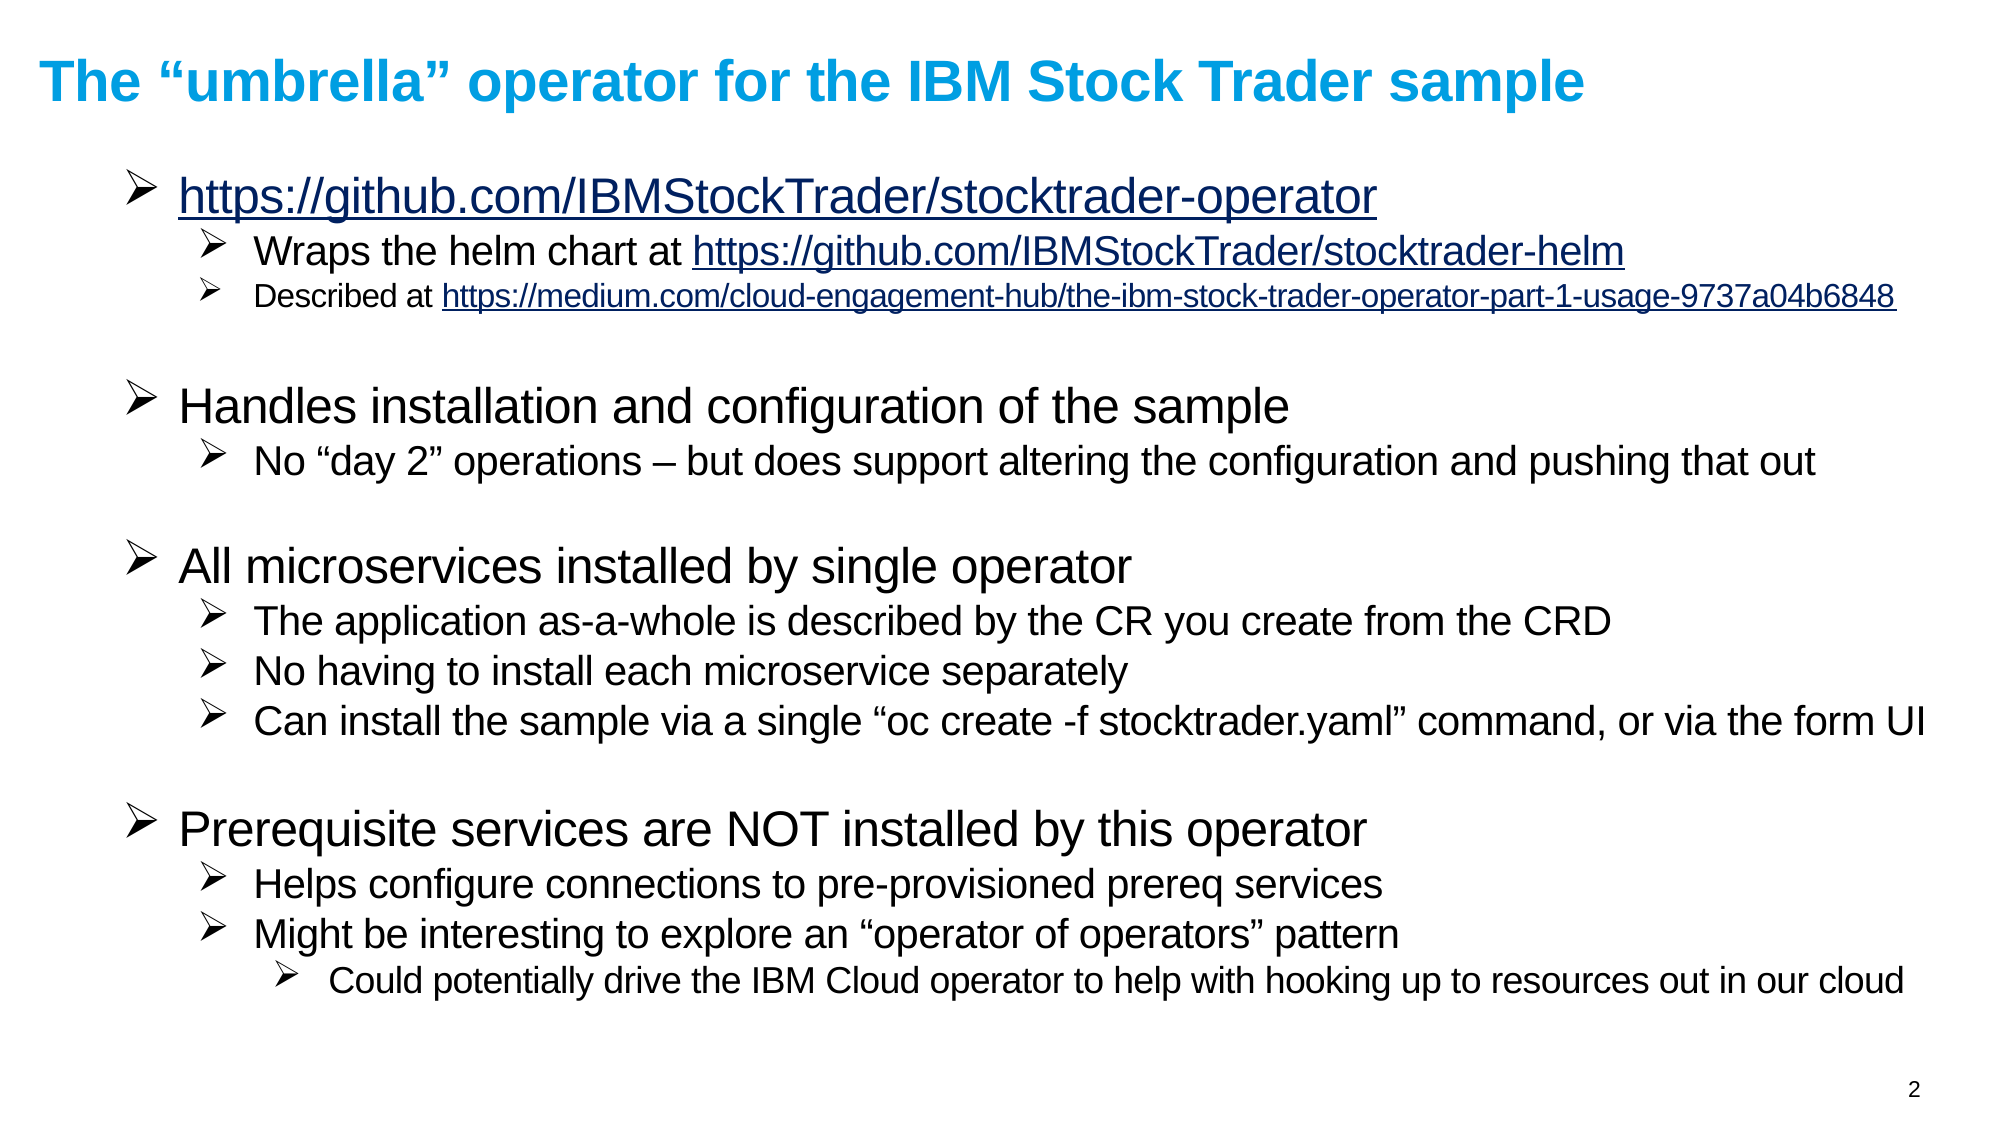

# The “umbrella” operator for the IBM Stock Trader sample
https://github.com/IBMStockTrader/stocktrader-operator
Wraps the helm chart at https://github.com/IBMStockTrader/stocktrader-helm
Described at https://medium.com/cloud-engagement-hub/the-ibm-stock-trader-operator-part-1-usage-9737a04b6848

Handles installation and configuration of the sample
No “day 2” operations – but does support altering the configuration and pushing that out

All microservices installed by single operator
The application as-a-whole is described by the CR you create from the CRD
No having to install each microservice separately
Can install the sample via a single “oc create -f stocktrader.yaml” command, or via the form UI

Prerequisite services are NOT installed by this operator
Helps configure connections to pre-provisioned prereq services
Might be interesting to explore an “operator of operators” pattern
Could potentially drive the IBM Cloud operator to help with hooking up to resources out in our cloud